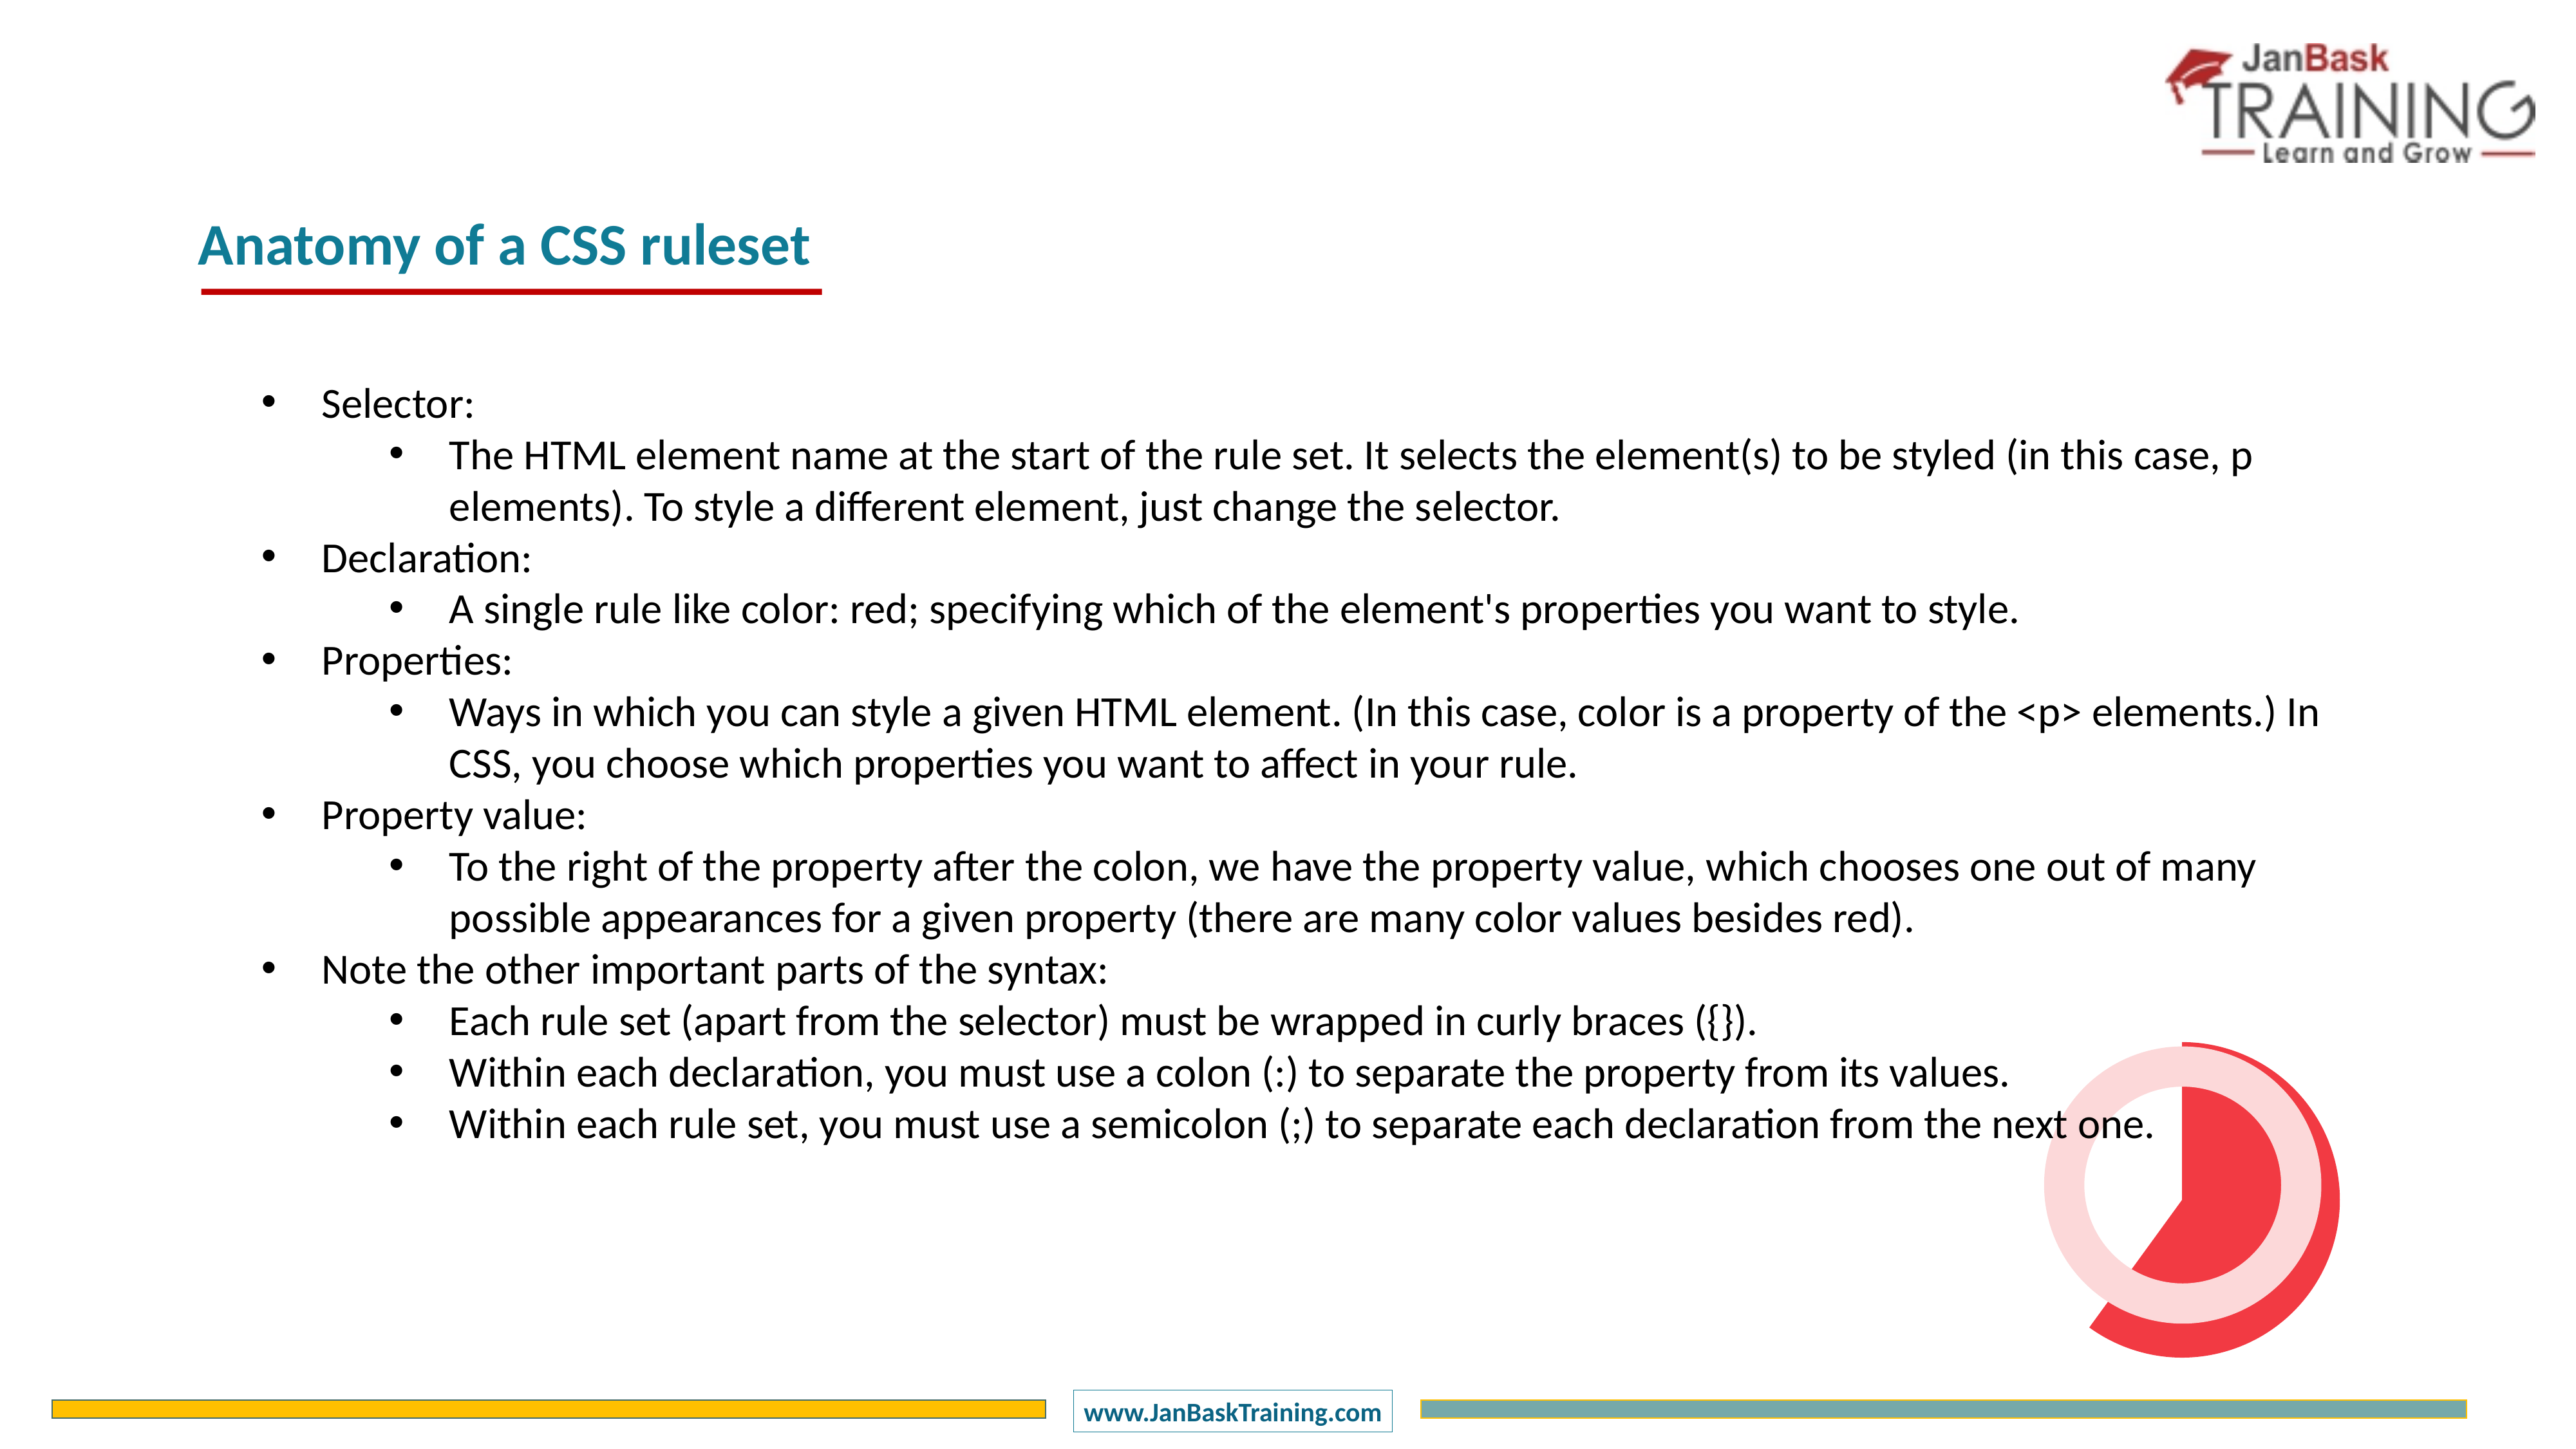

Anatomy of a CSS ruleset

Selector:
The HTML element name at the start of the rule set. It selects the element(s) to be styled (in this case, p elements). To style a different element, just change the selector.
Declaration:
A single rule like color: red; specifying which of the element's properties you want to style.
Properties:
Ways in which you can style a given HTML element. (In this case, color is a property of the <p> elements.) In CSS, you choose which properties you want to affect in your rule.
Property value:
To the right of the property after the colon, we have the property value, which chooses one out of many possible appearances for a given property (there are many color values besides red).
Note the other important parts of the syntax:
Each rule set (apart from the selector) must be wrapped in curly braces ({}).
Within each declaration, you must use a colon (:) to separate the property from its values.
Within each rule set, you must use a semicolon (;) to separate each declaration from the next one.

### Chart

| Category | Sales |
|---|---|
| 1 Q | 60.0 |
| 2 Q | 40.0 |